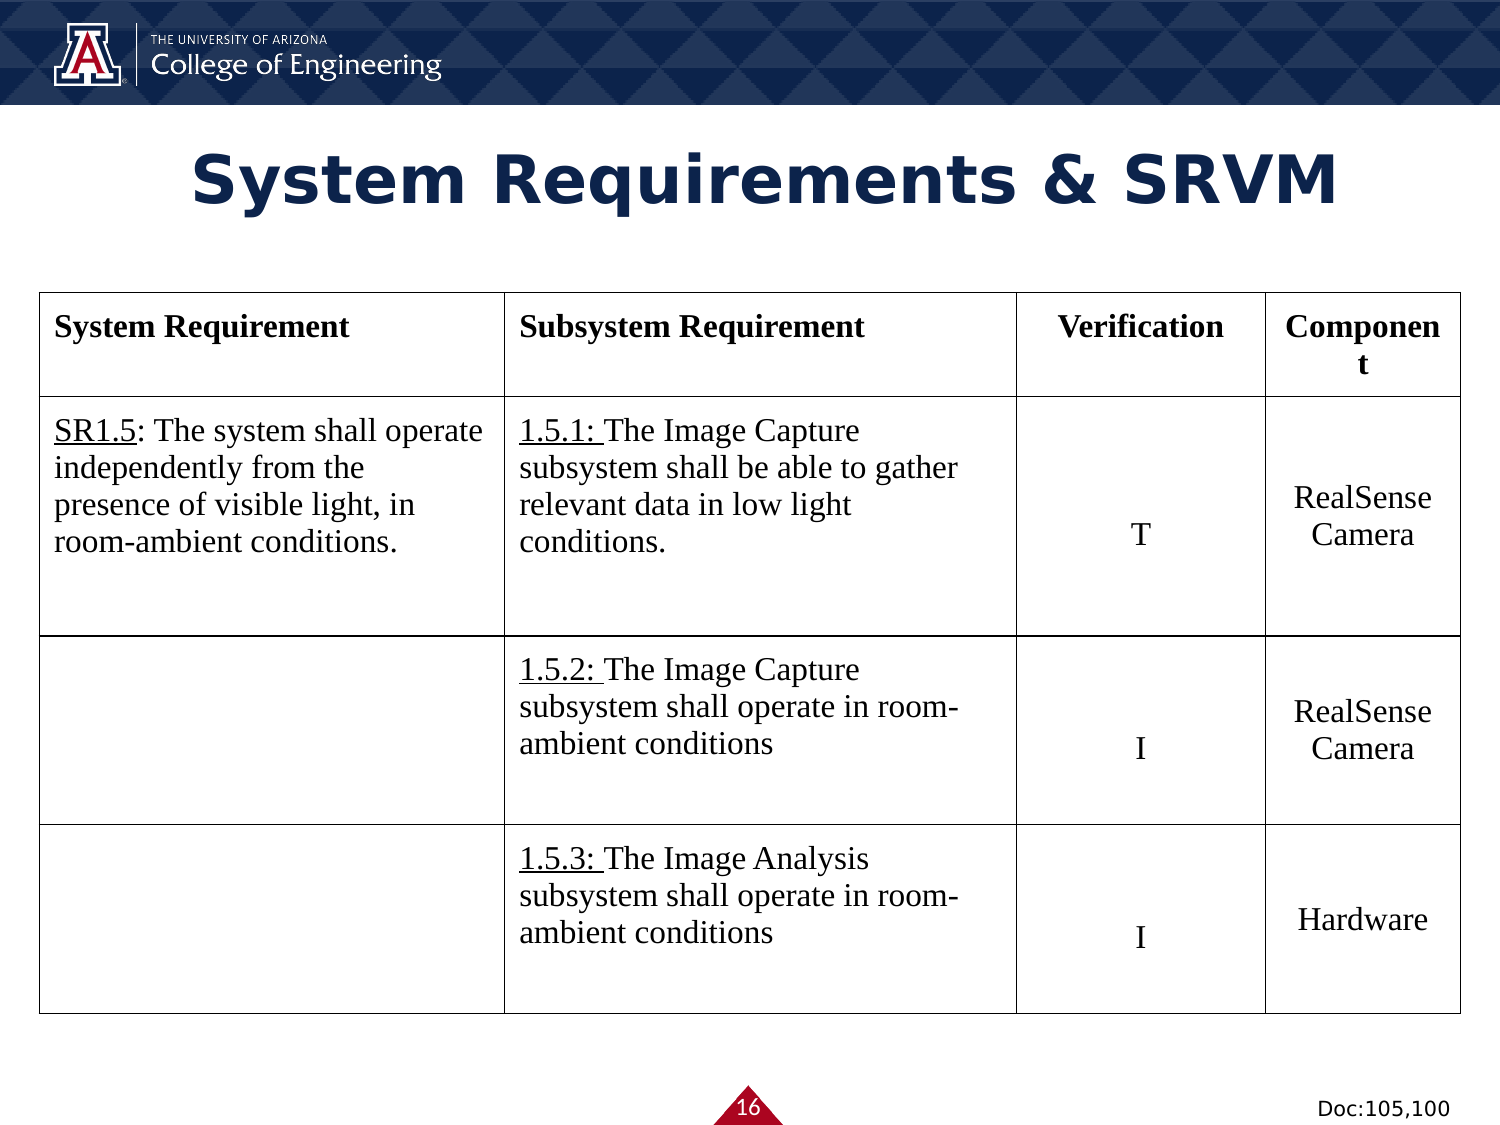

# System Requirements & SRVM
| System Requirement | Subsystem Requirement | Verification | Component |
| --- | --- | --- | --- |
| SR1.5: The system shall operate independently from the presence of visible light, in room-ambient conditions. | 1.5.1: The Image Capture subsystem shall be able to gather relevant data in low light conditions. | T | RealSense Camera |
|  | 1.5.2: The Image Capture subsystem shall operate in room-ambient conditions | I | RealSense Camera |
|  | 1.5.3: The Image Analysis subsystem shall operate in room-ambient conditions | I | Hardware |
16
Doc:105,100